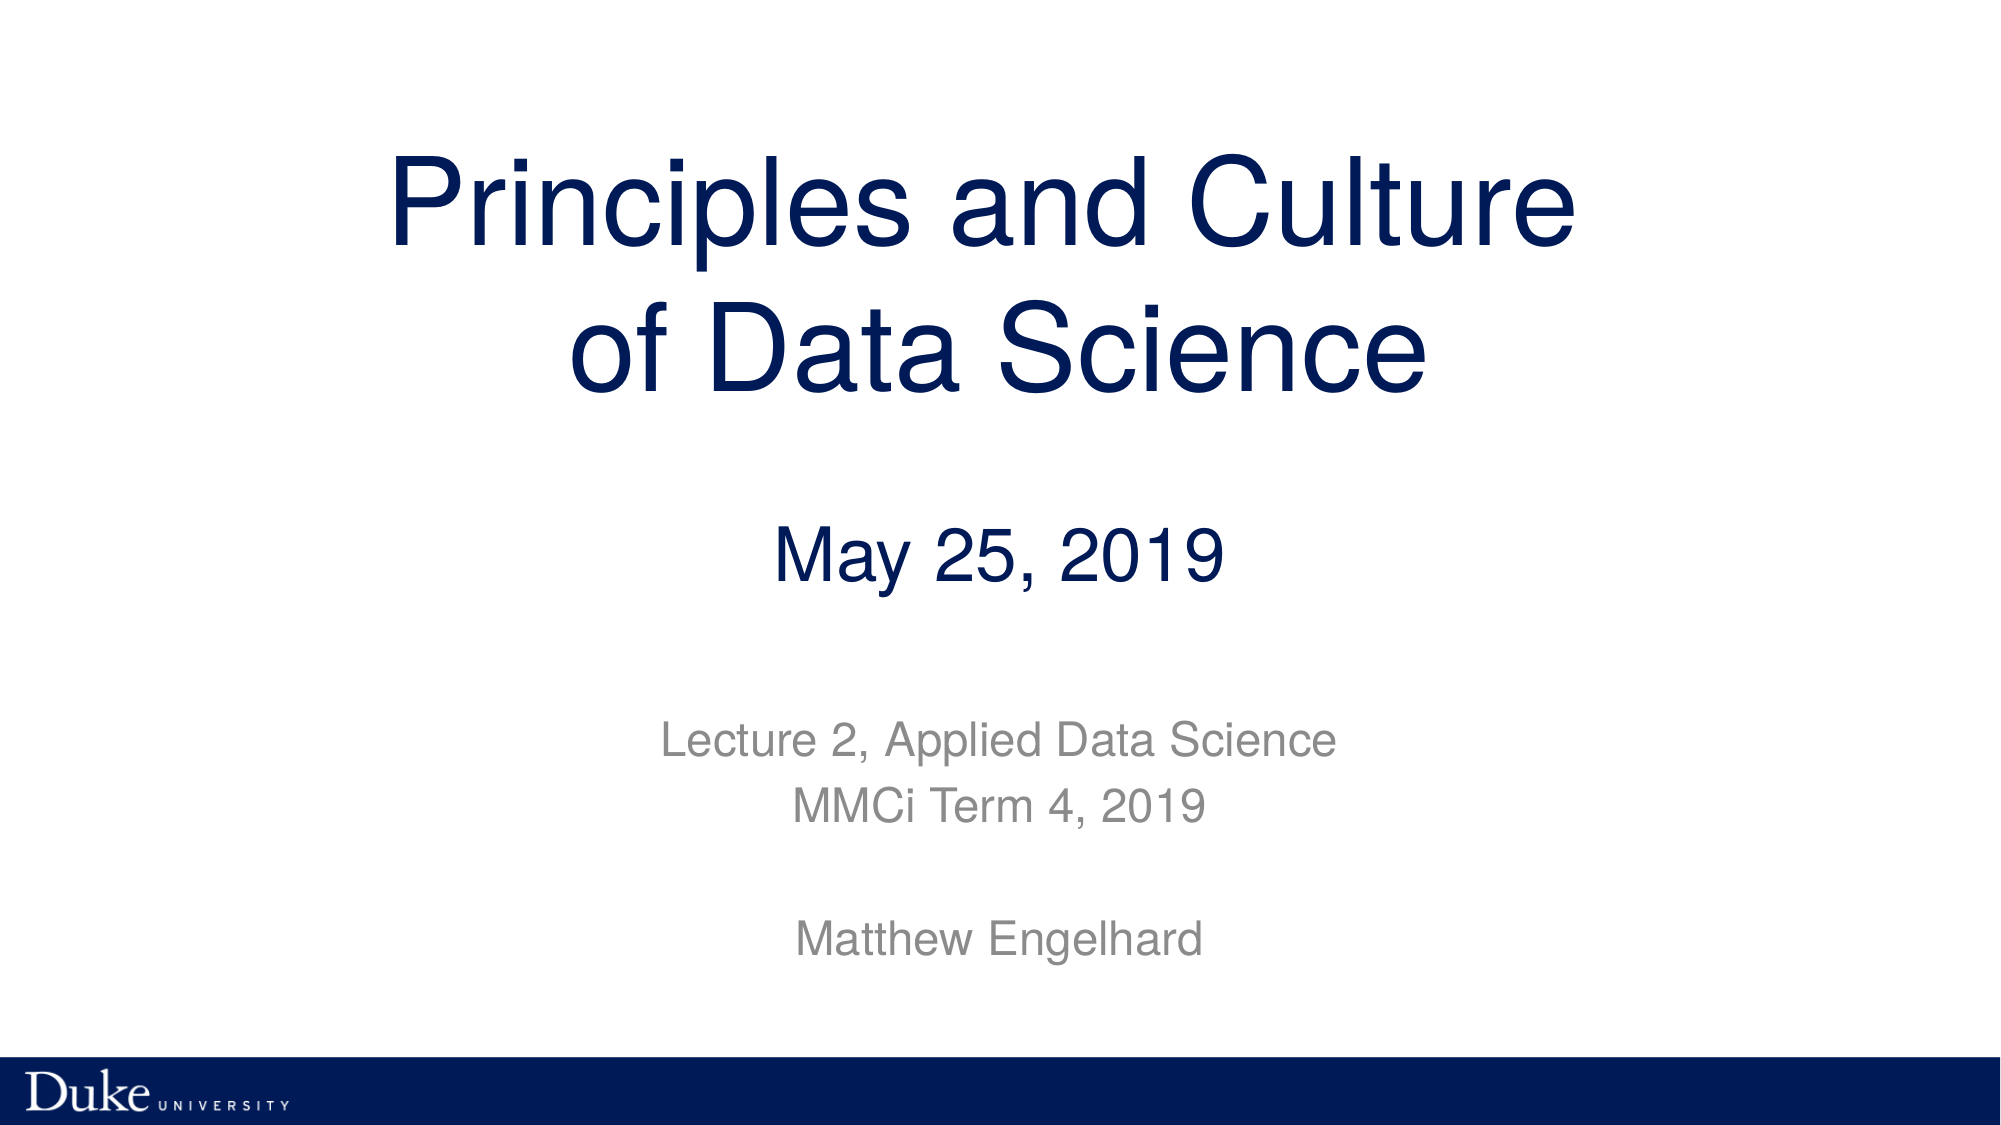

# Principles and Culture of Data Science May 25, 2019
Lecture 2, Applied Data Science
MMCi Term 4, 2019

Matthew Engelhard